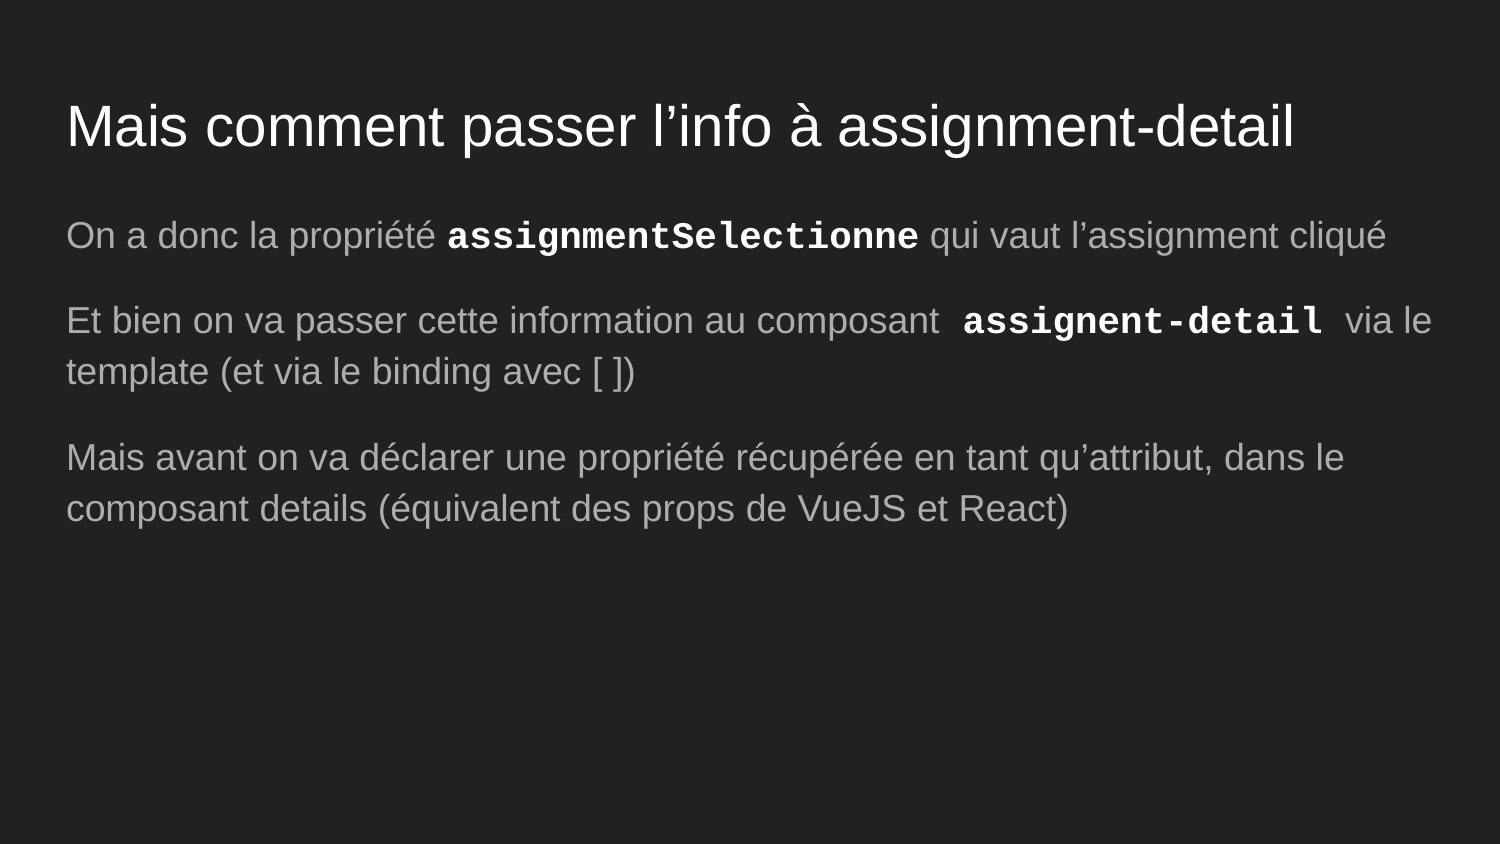

# Mais comment passer l’info à assignment-detail
On a donc la propriété assignmentSelectionne qui vaut l’assignment cliqué
Et bien on va passer cette information au composant assignent-detail via le template (et via le binding avec [ ])
Mais avant on va déclarer une propriété récupérée en tant qu’attribut, dans le composant details (équivalent des props de VueJS et React)